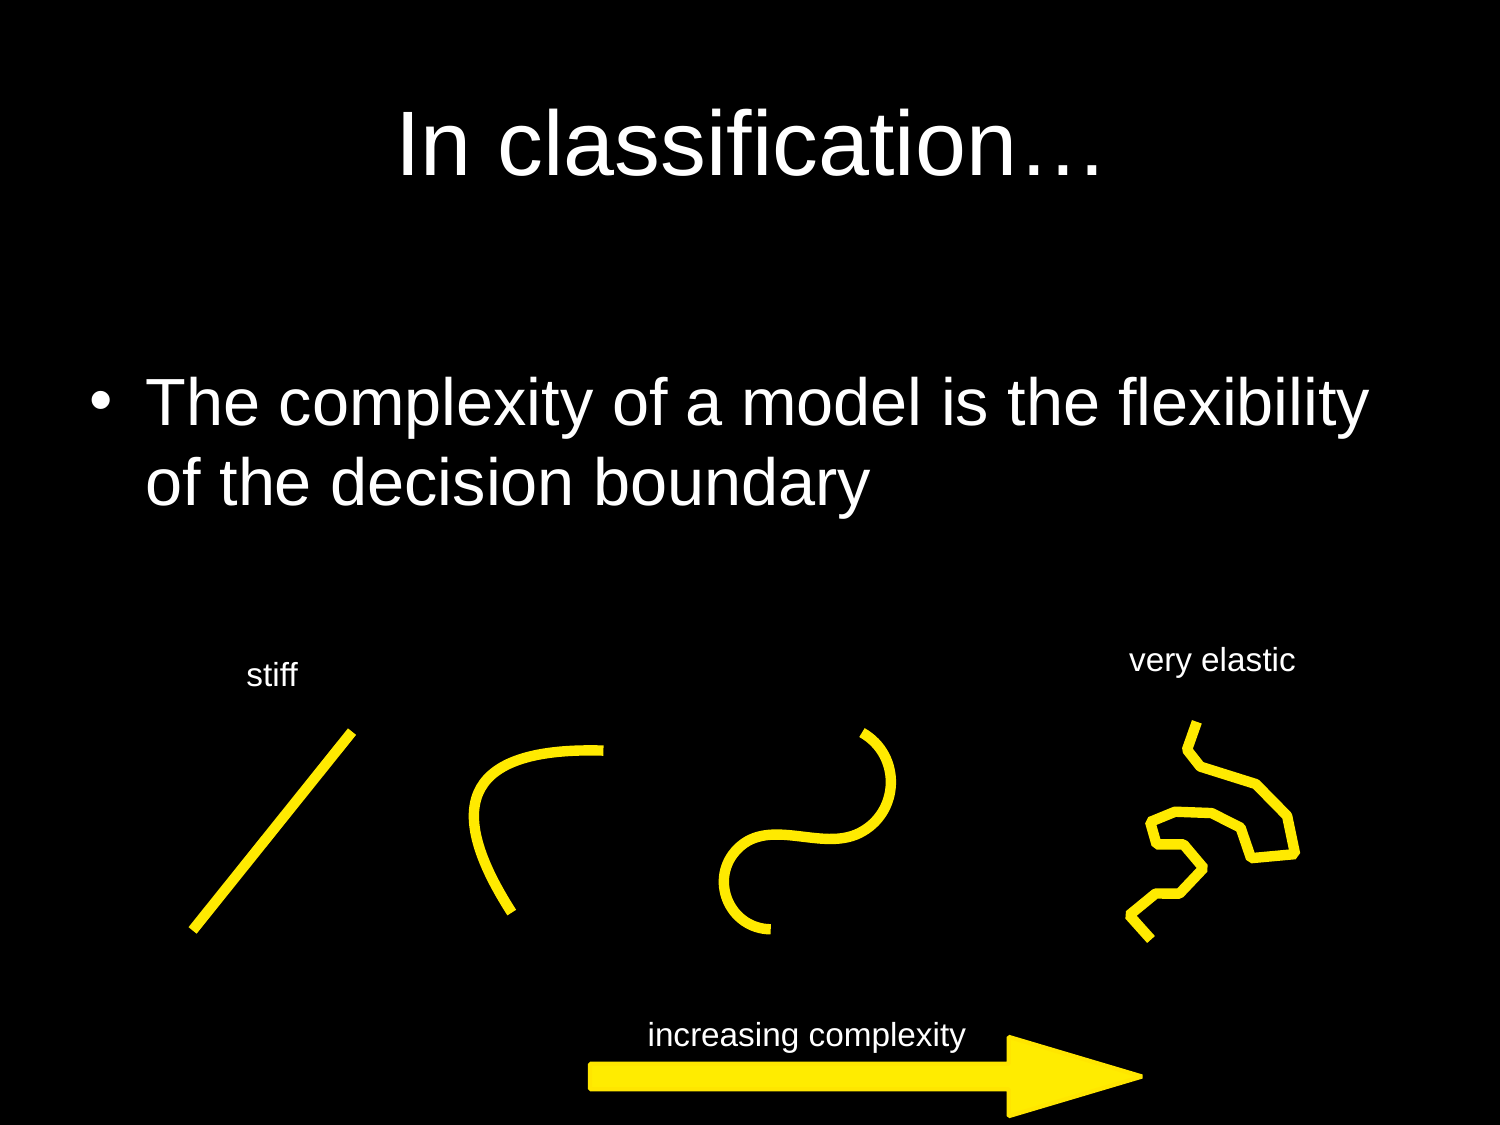

# In classification…

The complexity of a model is the flexibility of the decision boundary
very elastic
stiff
§

increasing complexity

6